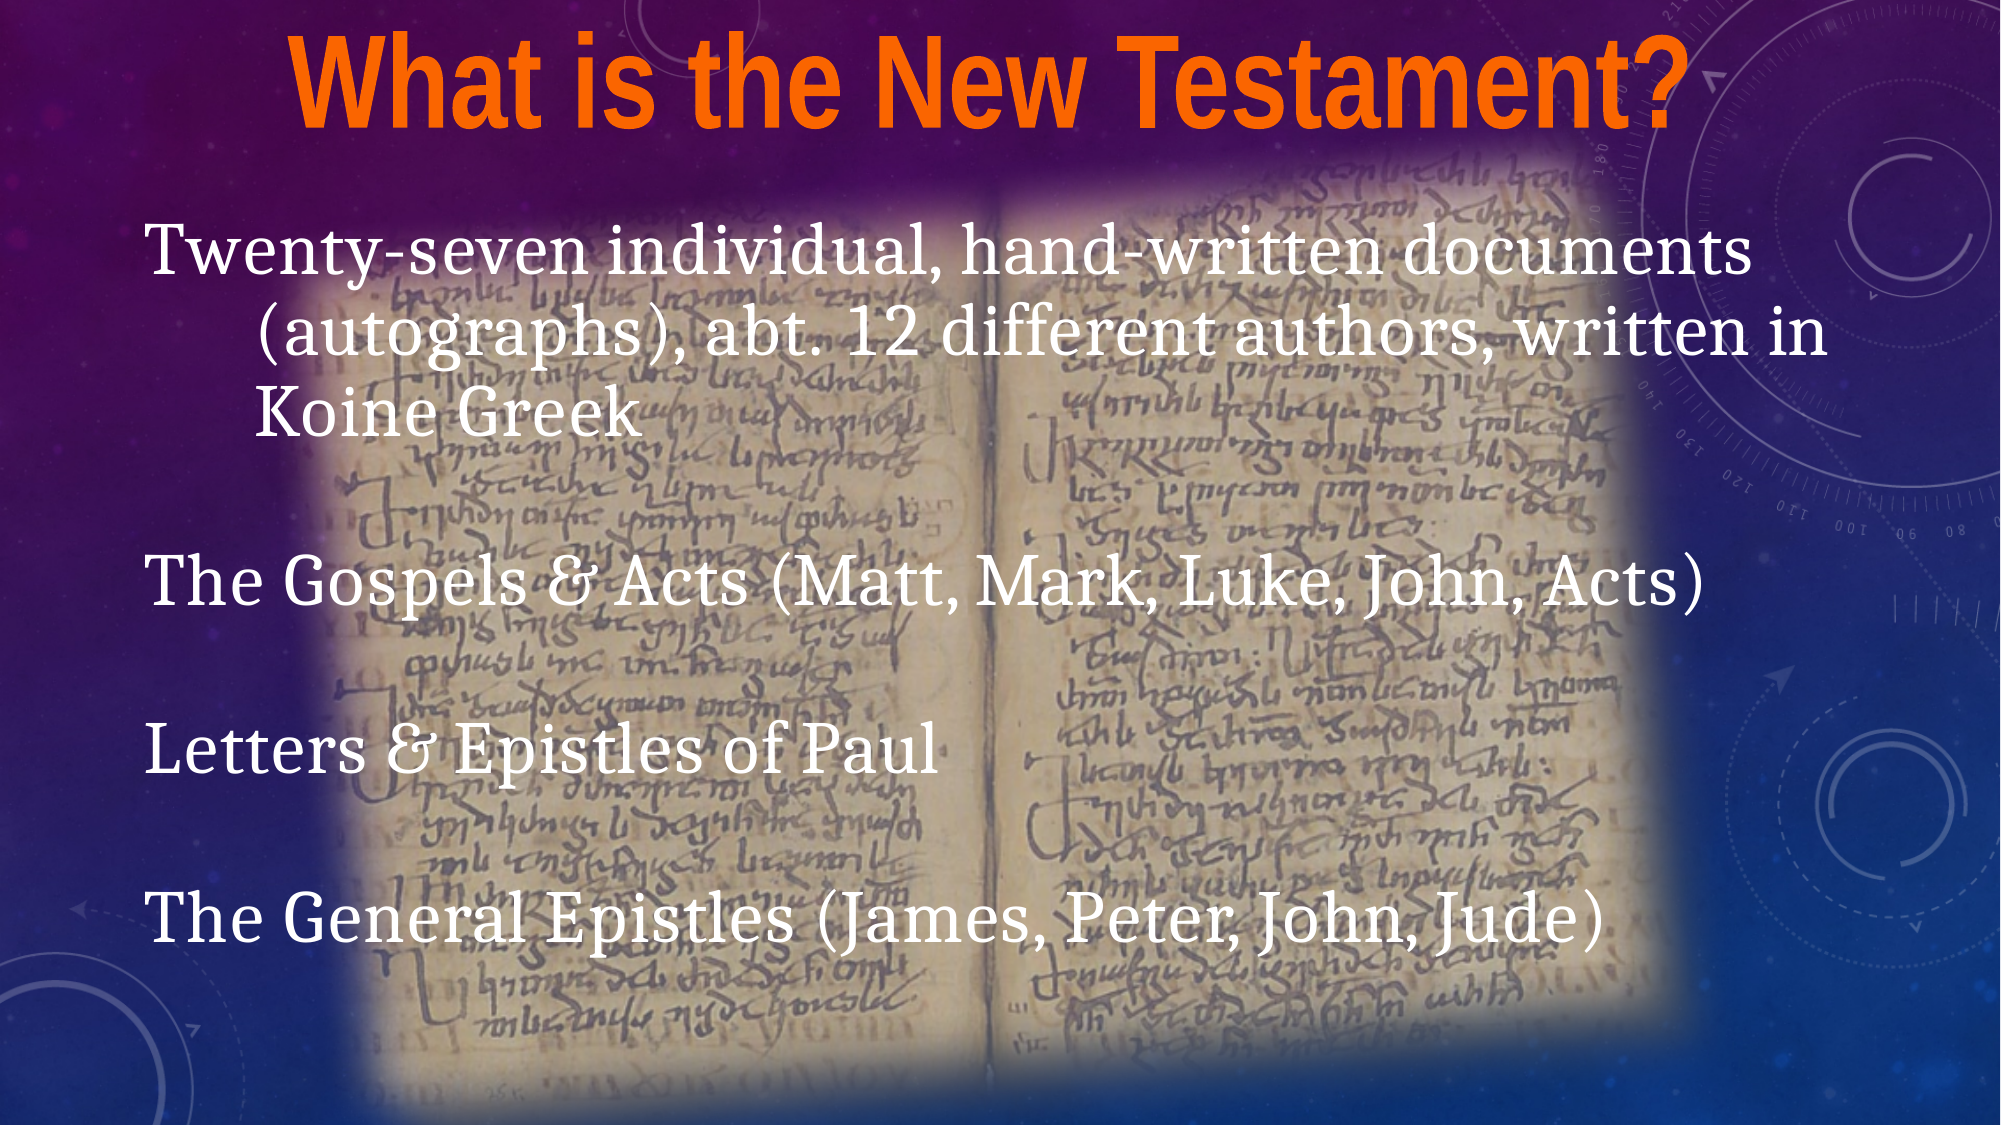

What is the New Testament?

Twenty-seven individual, hand-written documents (autographs), abt. 12 different authors, written in Koine Greek
The Gospels & Acts (Matt, Mark, Luke, John, Acts)
Letters & Epistles of Paul
The General Epistles (James, Peter, John, Jude)